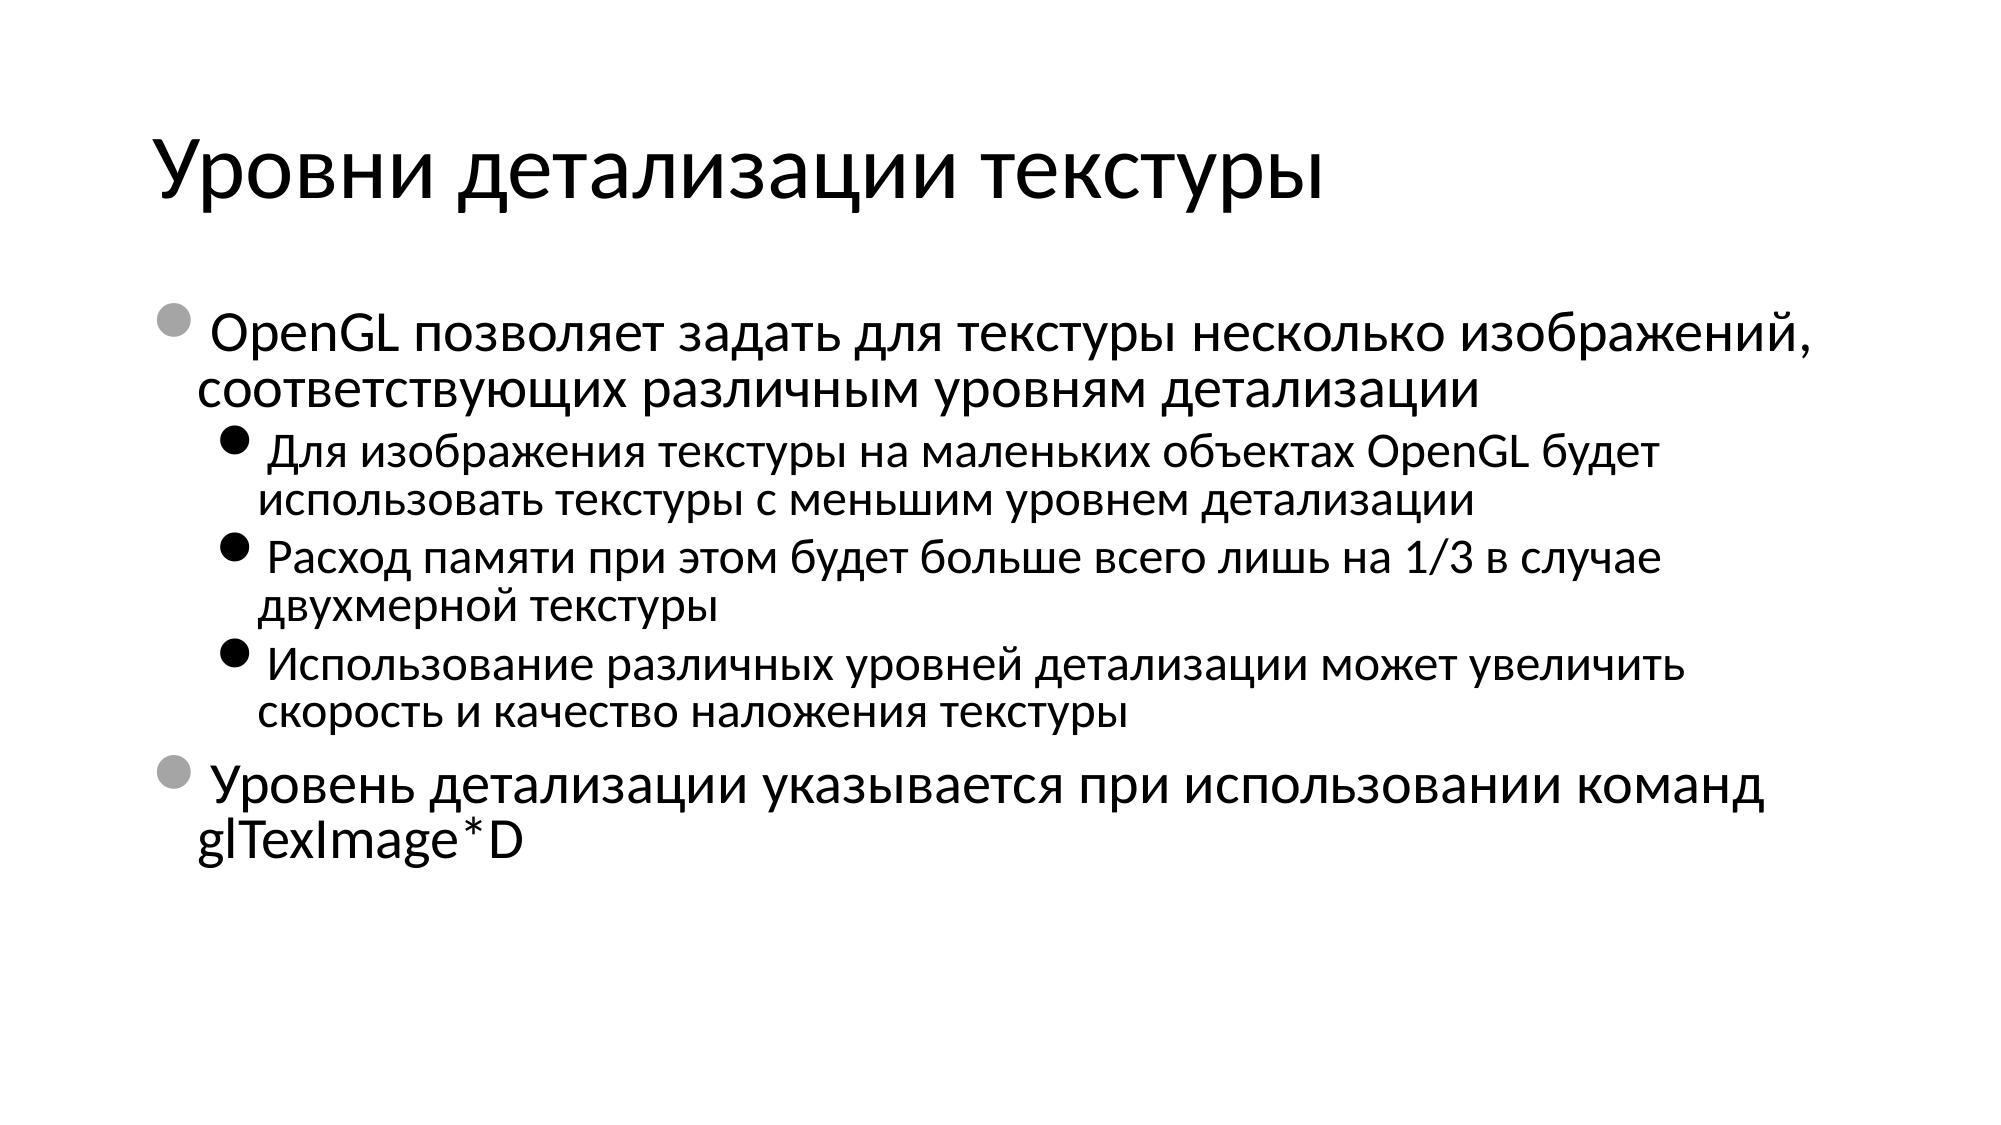

# Уровни детализации текстуры
OpenGL позволяет задать для текстуры несколько изображений, соответствующих различным уровням детализации
Для изображения текстуры на маленьких объектах OpenGL будет использовать текстуры с меньшим уровнем детализации
Расход памяти при этом будет больше всего лишь на 1/3 в случае двухмерной текстуры
Использование различных уровней детализации может увеличить скорость и качество наложения текстуры
Уровень детализации указывается при использовании команд glTexImage*D